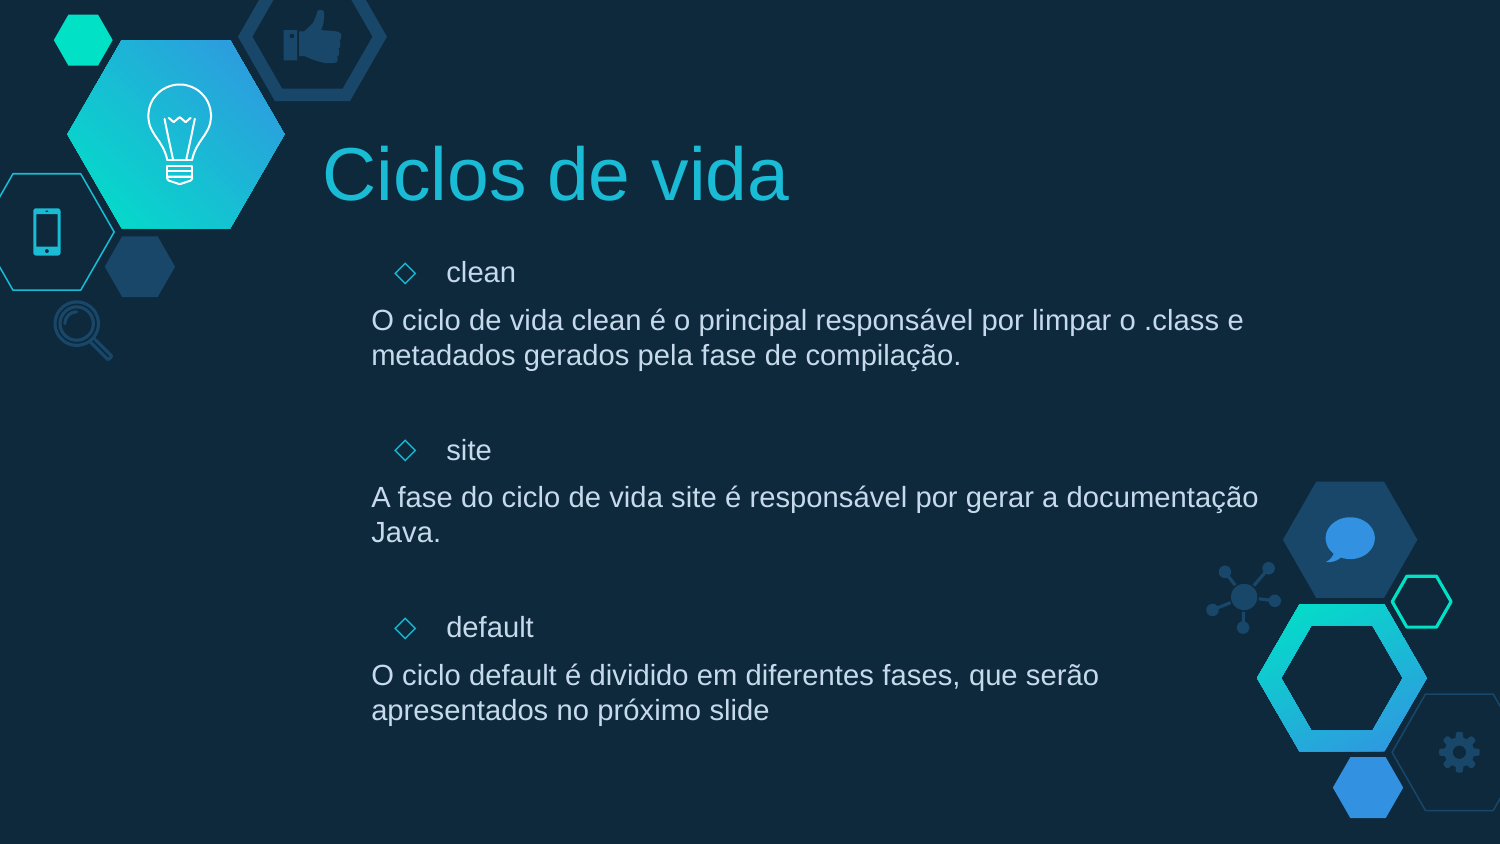

# Ciclos de vida
clean
O ciclo de vida clean é o principal responsável por limpar o .class e metadados gerados pela fase de compilação.

site
A fase do ciclo de vida site é responsável por gerar a documentação Java.

default
O ciclo default é dividido em diferentes fases, que serão apresentados no próximo slide